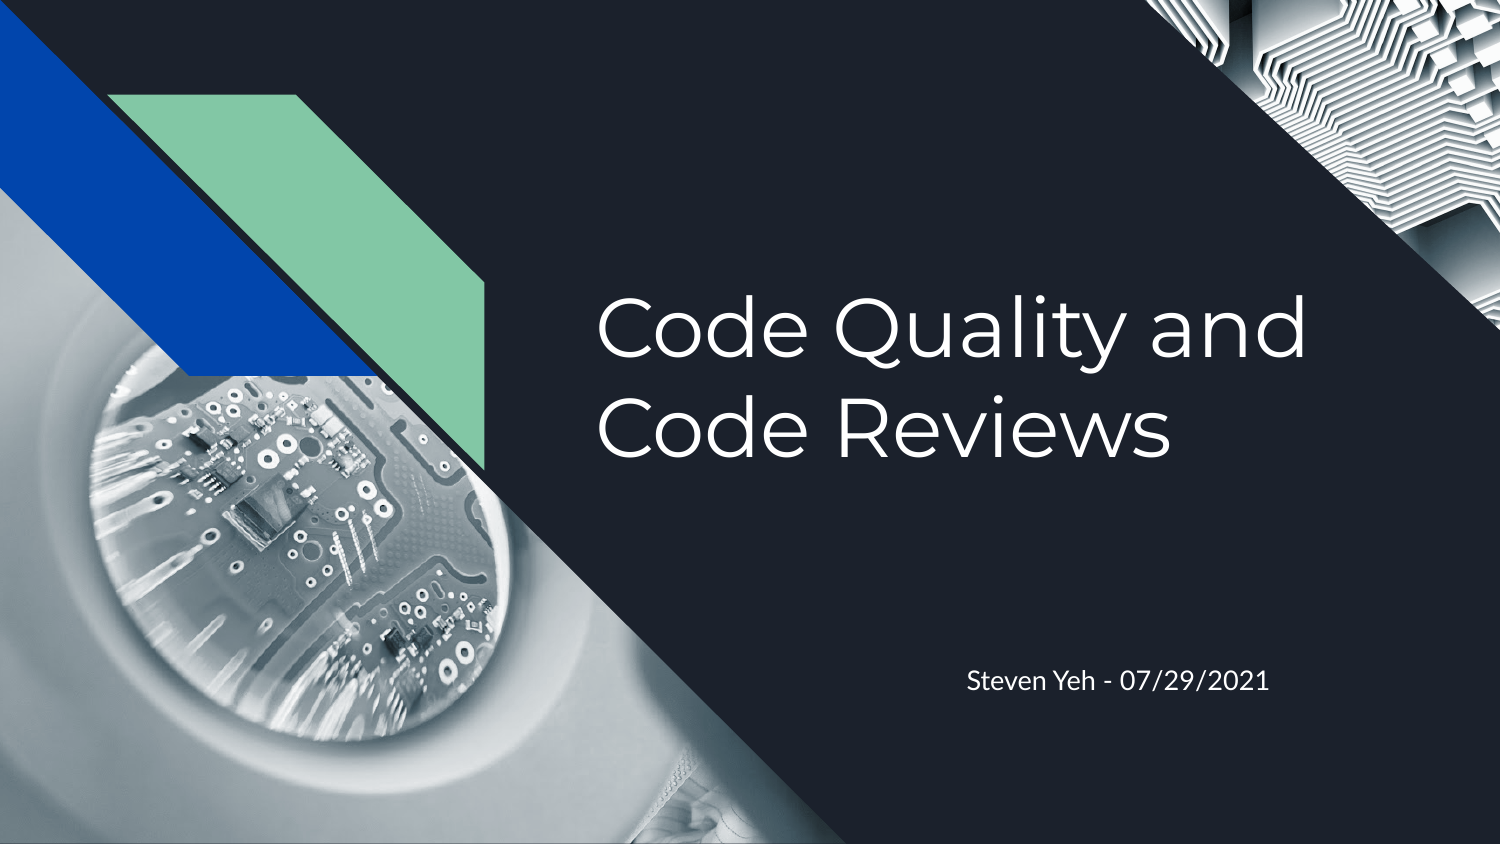

# Code Quality and Code Reviews
Steven Yeh - 07/29/2021